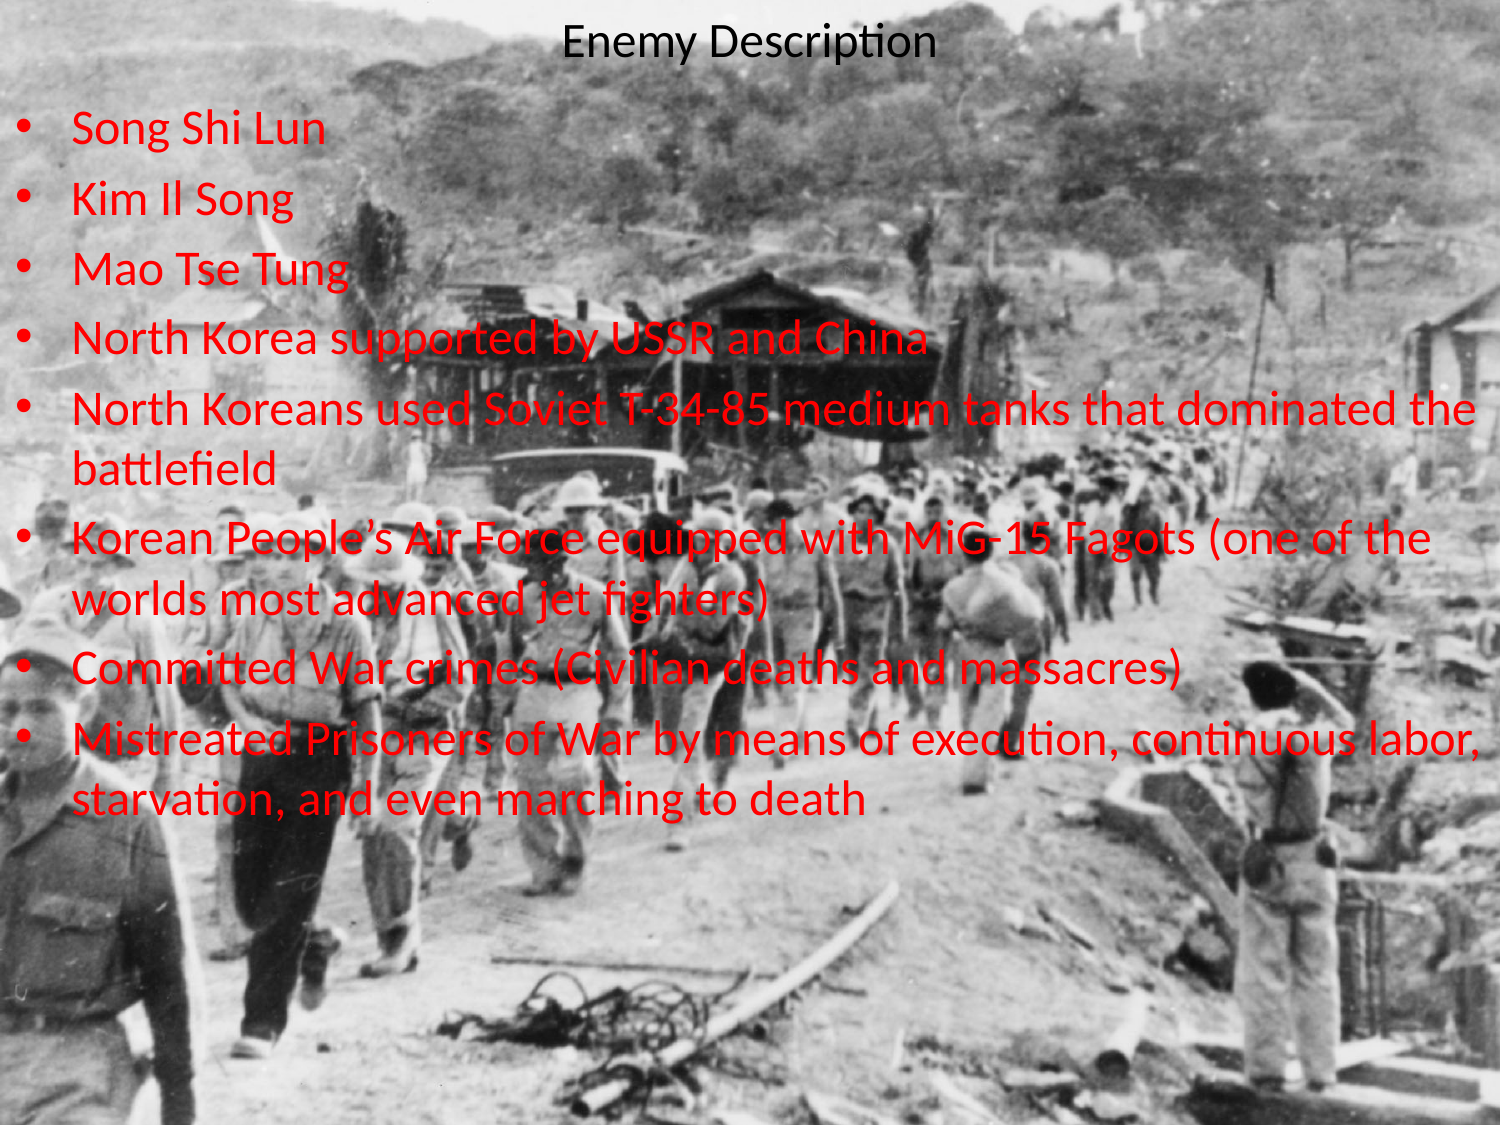

# Enemy Description
Song Shi Lun
Kim Il Song
Mao Tse Tung
North Korea supported by USSR and China
North Koreans used Soviet T-34-85 medium tanks that dominated the battlefield
Korean People’s Air Force equipped with MiG-15 Fagots (one of the worlds most advanced jet fighters)
Committed War crimes (Civilian deaths and massacres)
Mistreated Prisoners of War by means of execution, continuous labor, starvation, and even marching to death